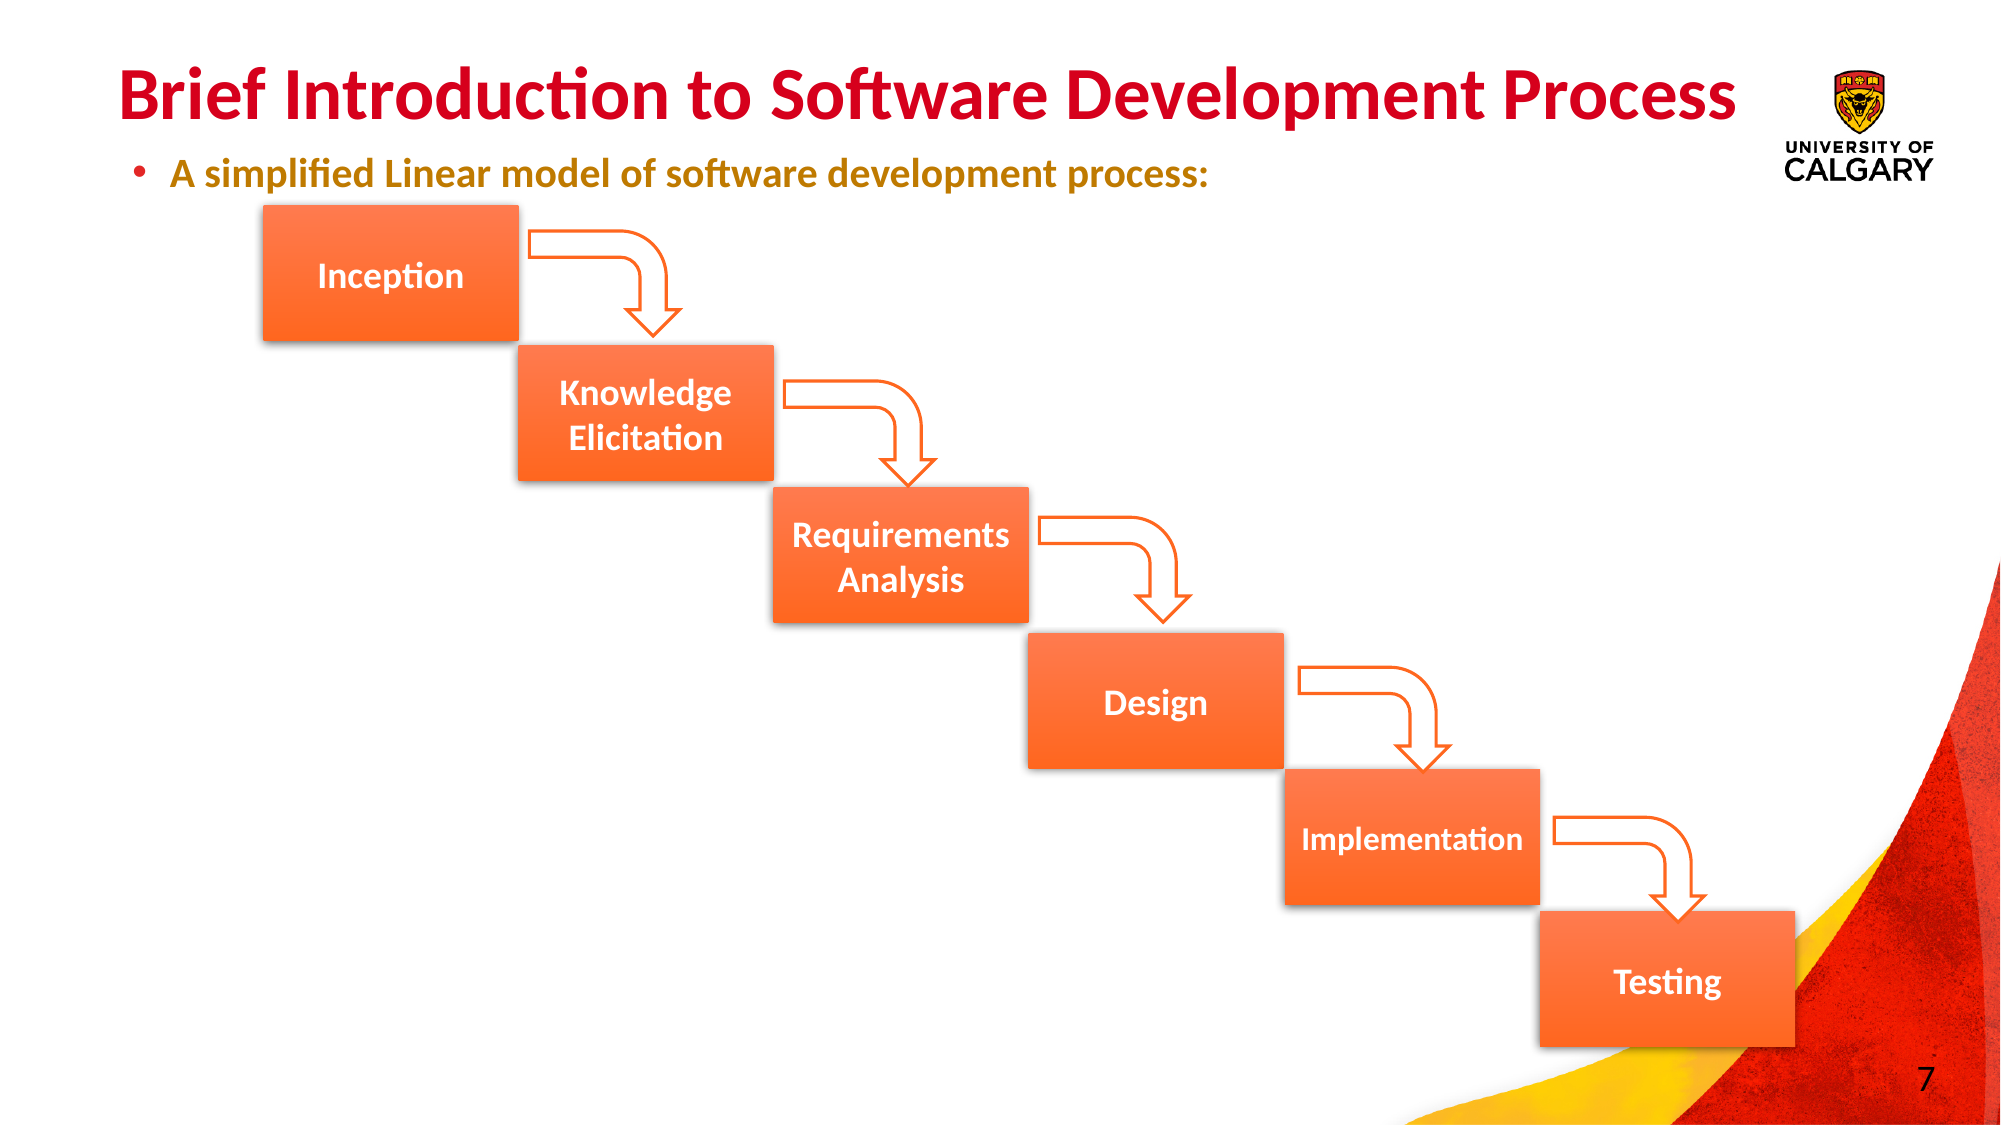

# Brief Introduction to Software Development Process
A simplified Linear model of software development process:
Inception

Knowledge Elicitation

Requirements Analysis

Design

Implementation

Testing
7